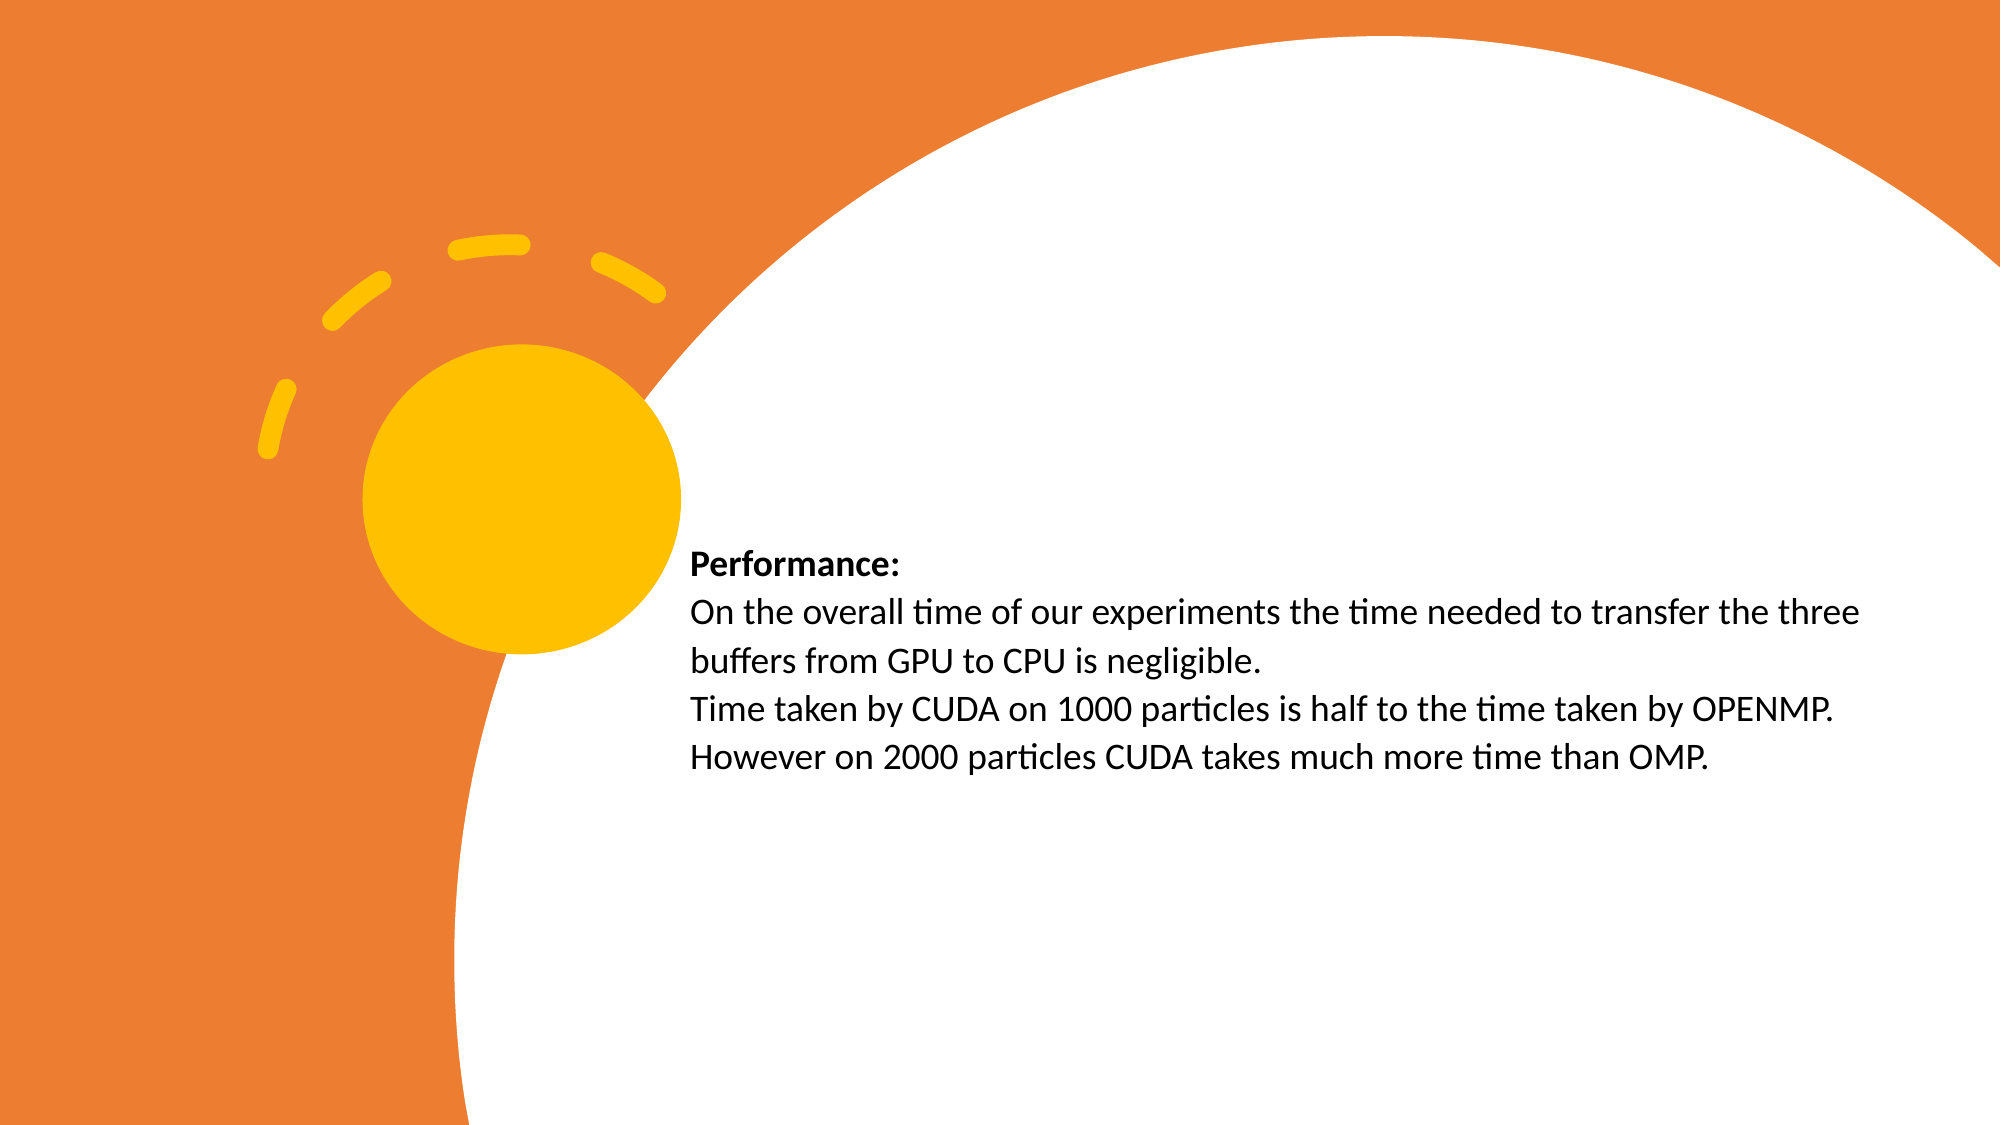

Performance:
On the overall time of our experiments the time needed to transfer the three buffers from GPU to CPU is negligible.
Time taken by CUDA on 1000 particles is half to the time taken by OPENMP.
However on 2000 particles CUDA takes much more time than OMP.